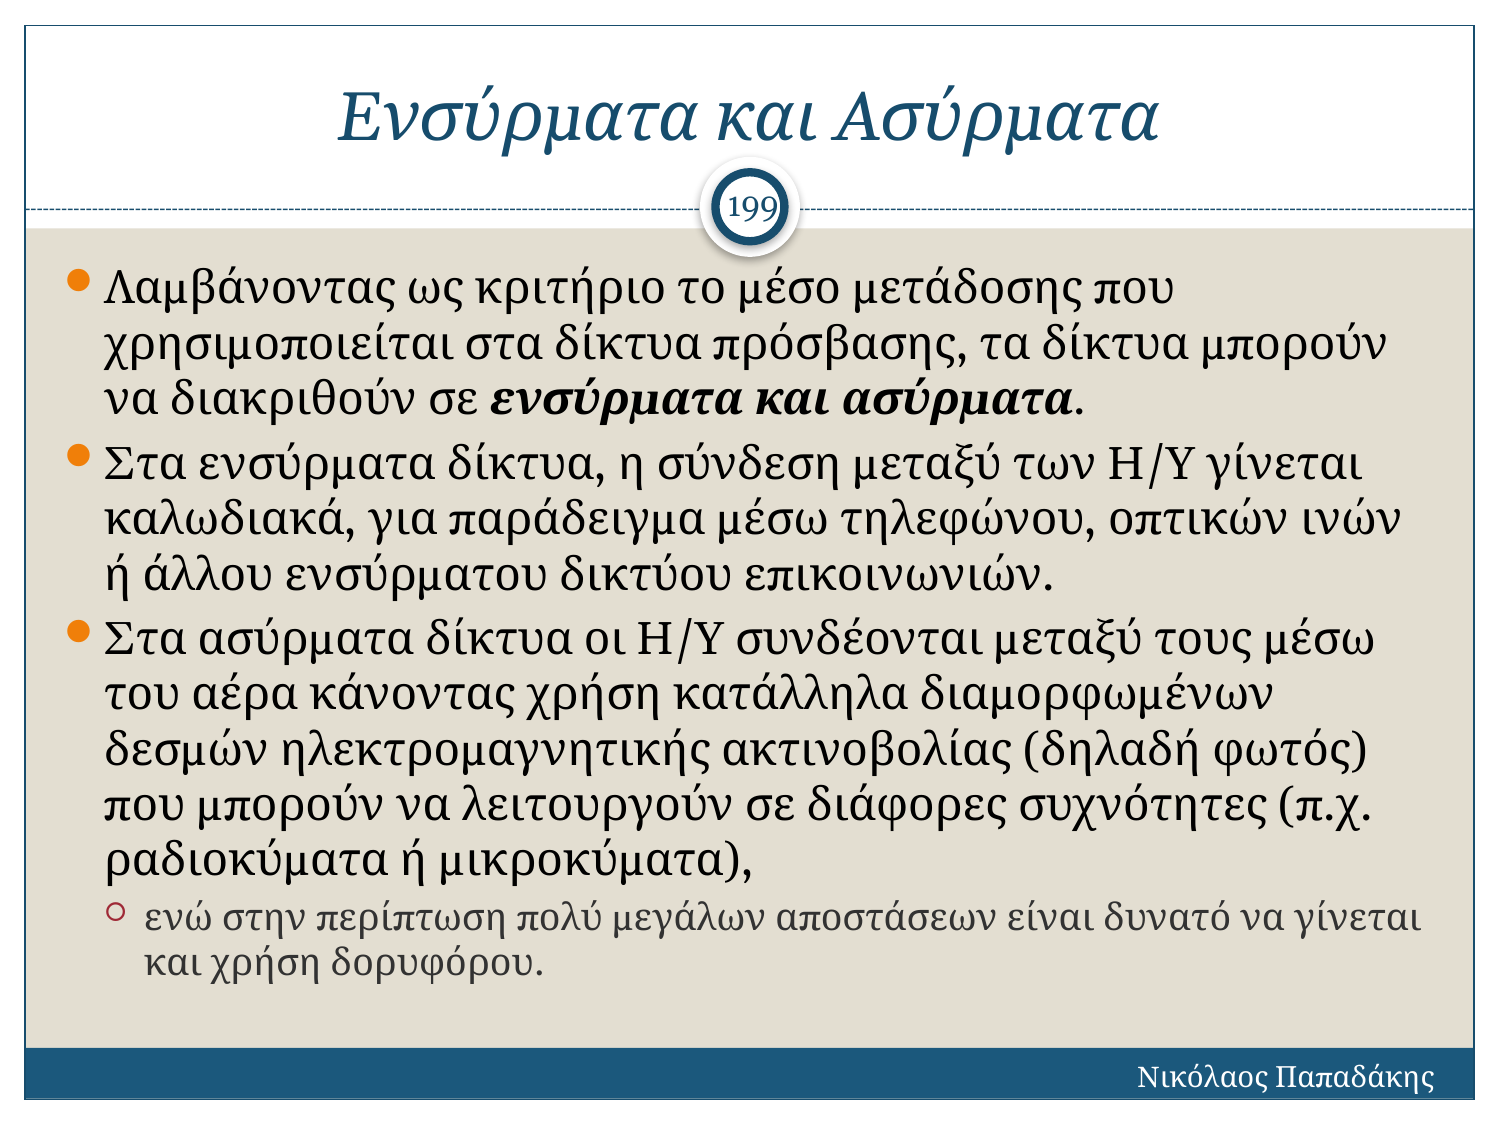

# Ενσύρματα και Ασύρματα
199
Λαμβάνοντας ως κριτήριο το μέσο μετάδοσης που χρησιμοποιείται στα δίκτυα πρόσβασης, τα δίκτυα μπορούν να διακριθούν σε ενσύρματα και ασύρματα.
Στα ενσύρματα δίκτυα, η σύνδεση μεταξύ των Η/Υ γίνεται καλωδιακά, για παράδειγμα μέσω τηλεφώνου, οπτικών ινών ή άλλου ενσύρματου δικτύου επικοινωνιών.
Στα ασύρματα δίκτυα οι Η/Υ συνδέονται μεταξύ τους μέσω του αέρα κάνοντας χρήση κατάλληλα διαμορφωμένων δεσμών ηλεκτρομαγνητικής ακτινοβολίας (δηλαδή φωτός) που μπορούν να λειτουργούν σε διάφορες συχνότητες (π.χ. ραδιοκύματα ή μικροκύματα),
ενώ στην περίπτωση πολύ μεγάλων αποστάσεων είναι δυνατό να γίνεται και χρήση δορυφόρου.

Νικόλαος Παπαδάκης